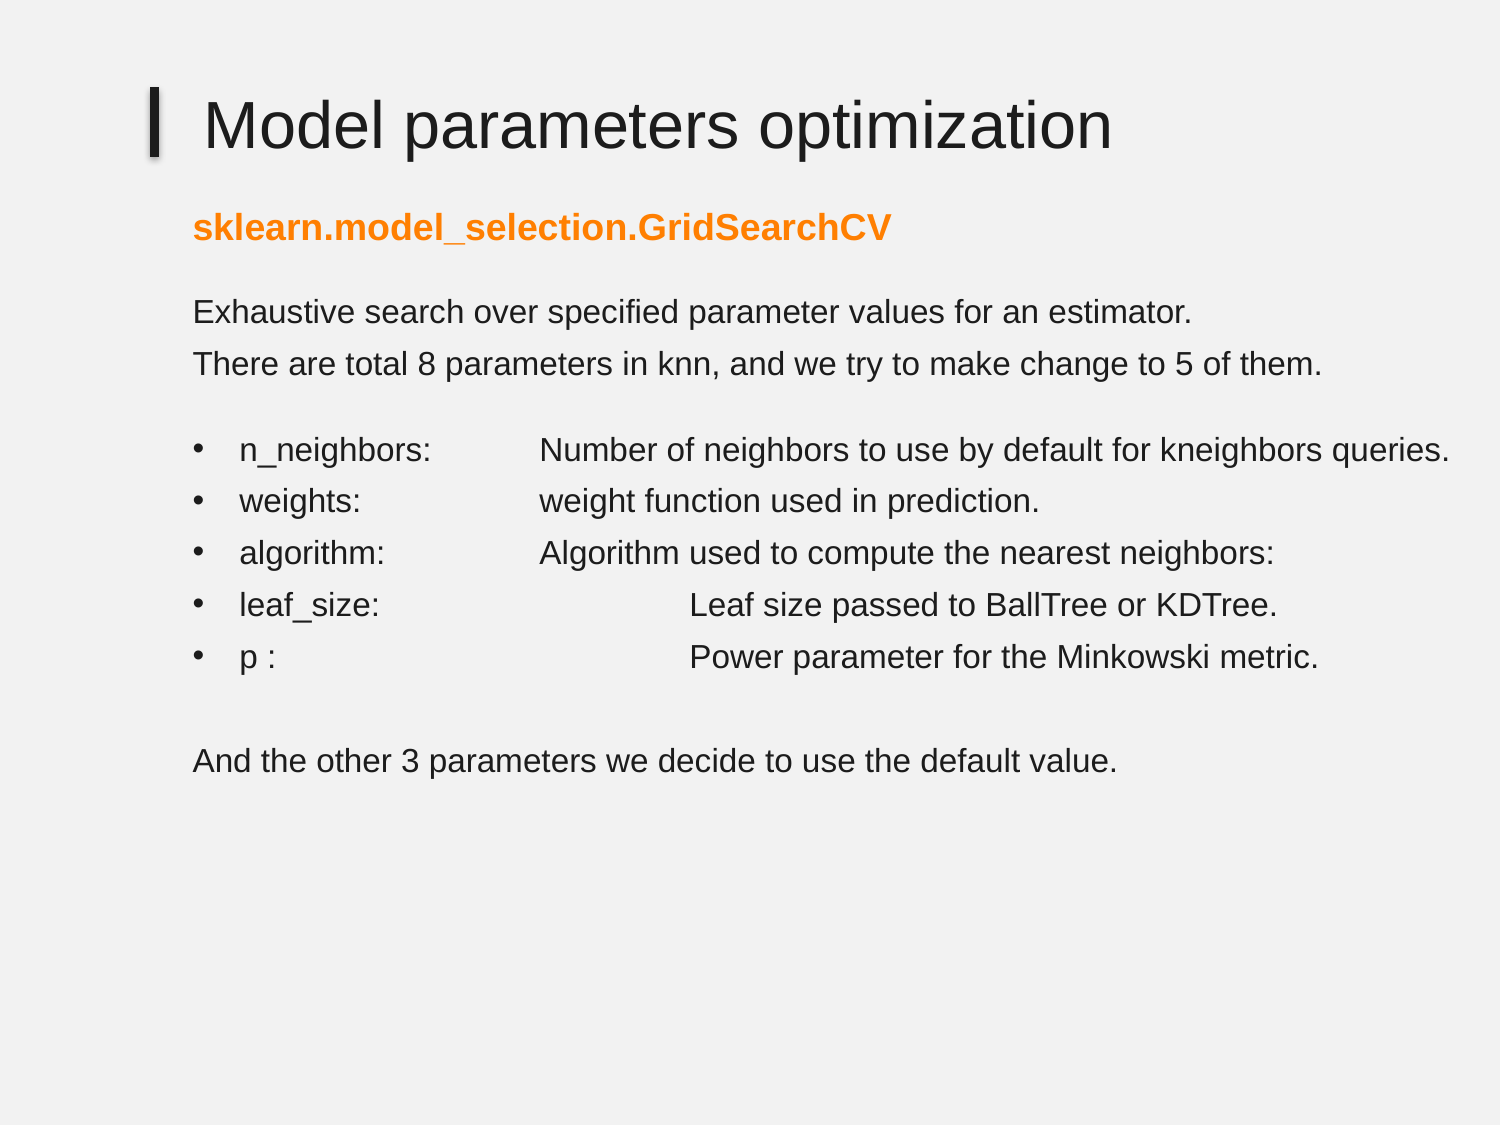

Model parameters optimization
sklearn.model_selection.GridSearchCV
Exhaustive search over specified parameter values for an estimator.
There are total 8 parameters in knn, and we try to make change to 5 of them.
n_neighbors: 	Number of neighbors to use by default for kneighbors queries.
weights: 		weight function used in prediction.
algorithm: 	Algorithm used to compute the nearest neighbors:
leaf_size: 		Leaf size passed to BallTree or KDTree.
p : 			Power parameter for the Minkowski metric.

And the other 3 parameters we decide to use the default value.